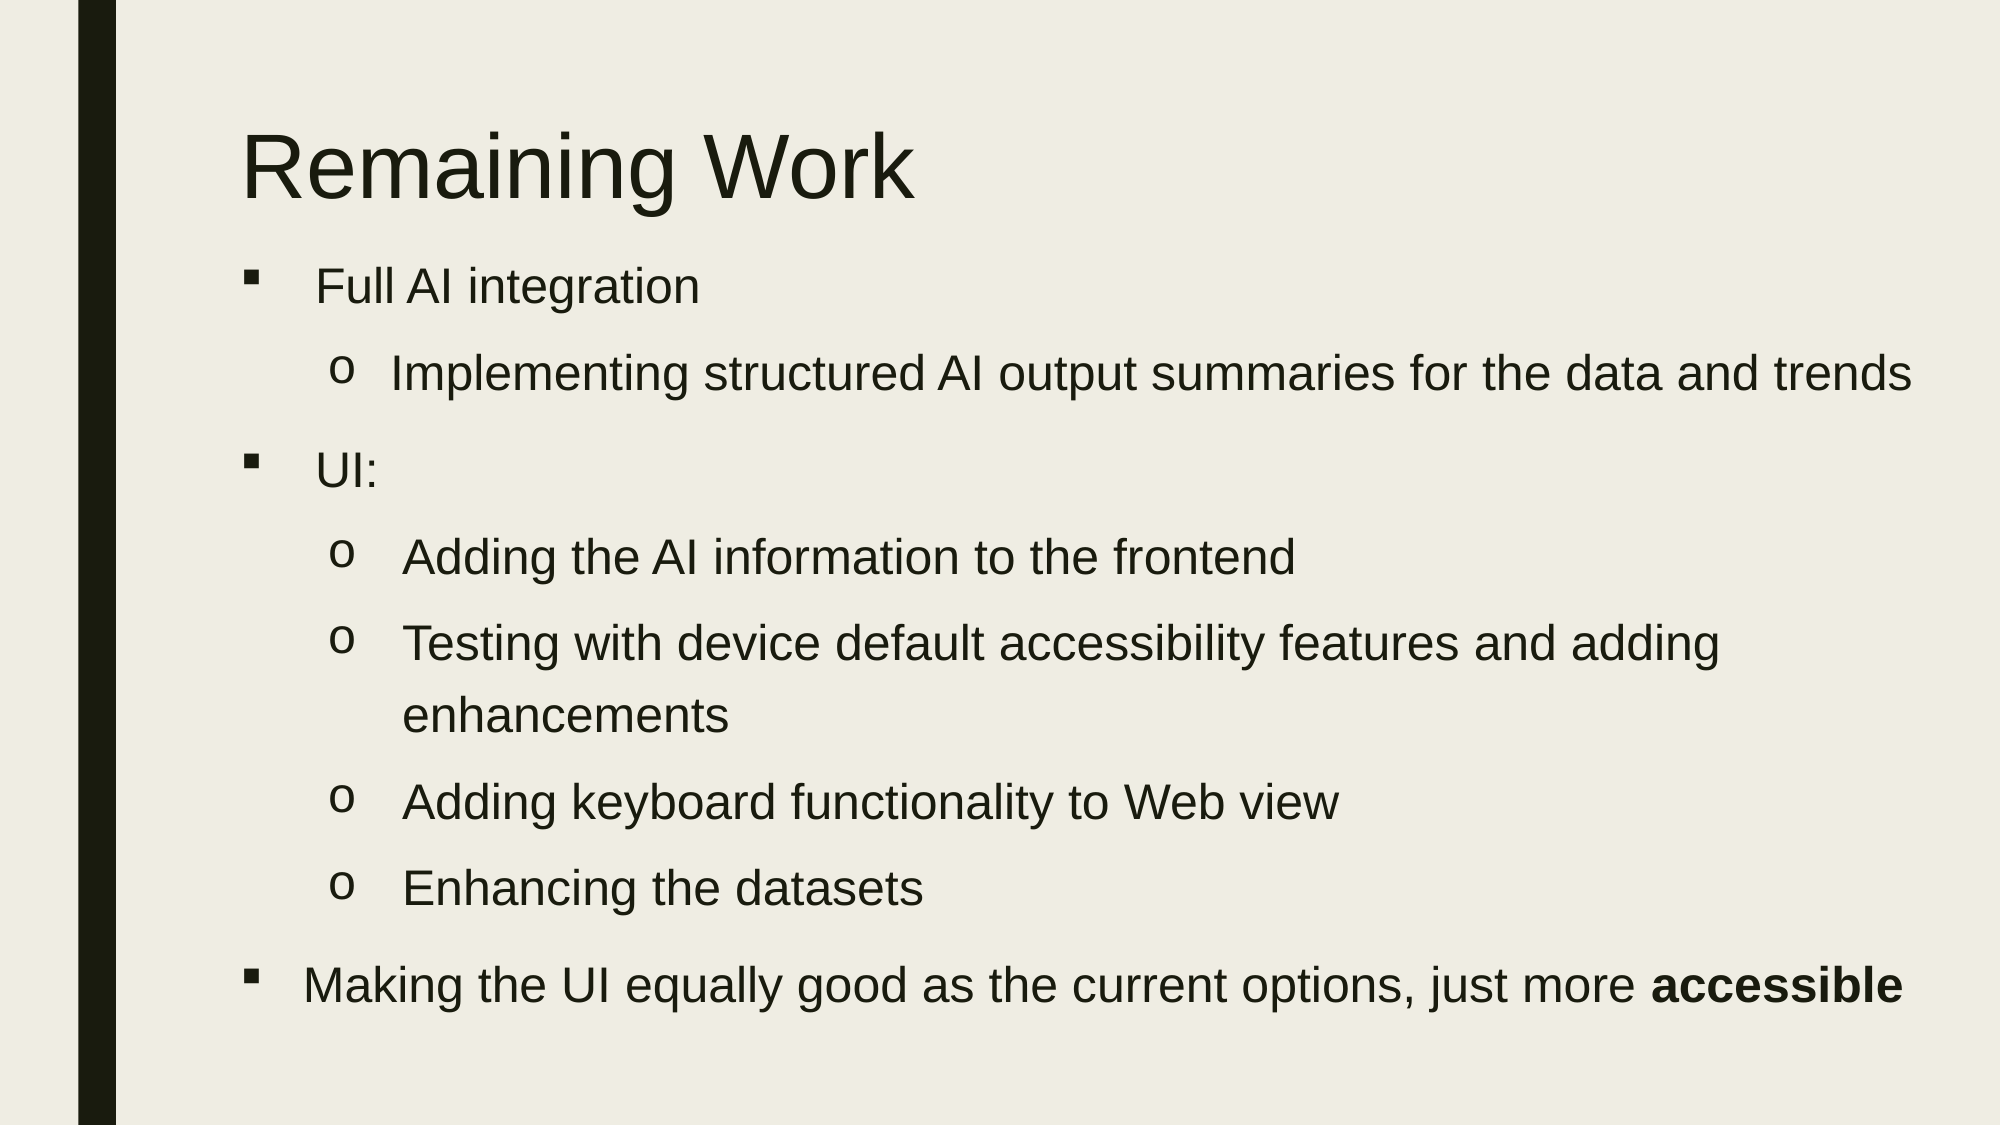

# Remaining Work
Full AI integration
Implementing structured AI output summaries for the data and trends
UI:
Adding the AI information to the frontend
Testing with device default accessibility features and adding enhancements
Adding keyboard functionality to Web view
Enhancing the datasets
Making the UI equally good as the current options, just more accessible